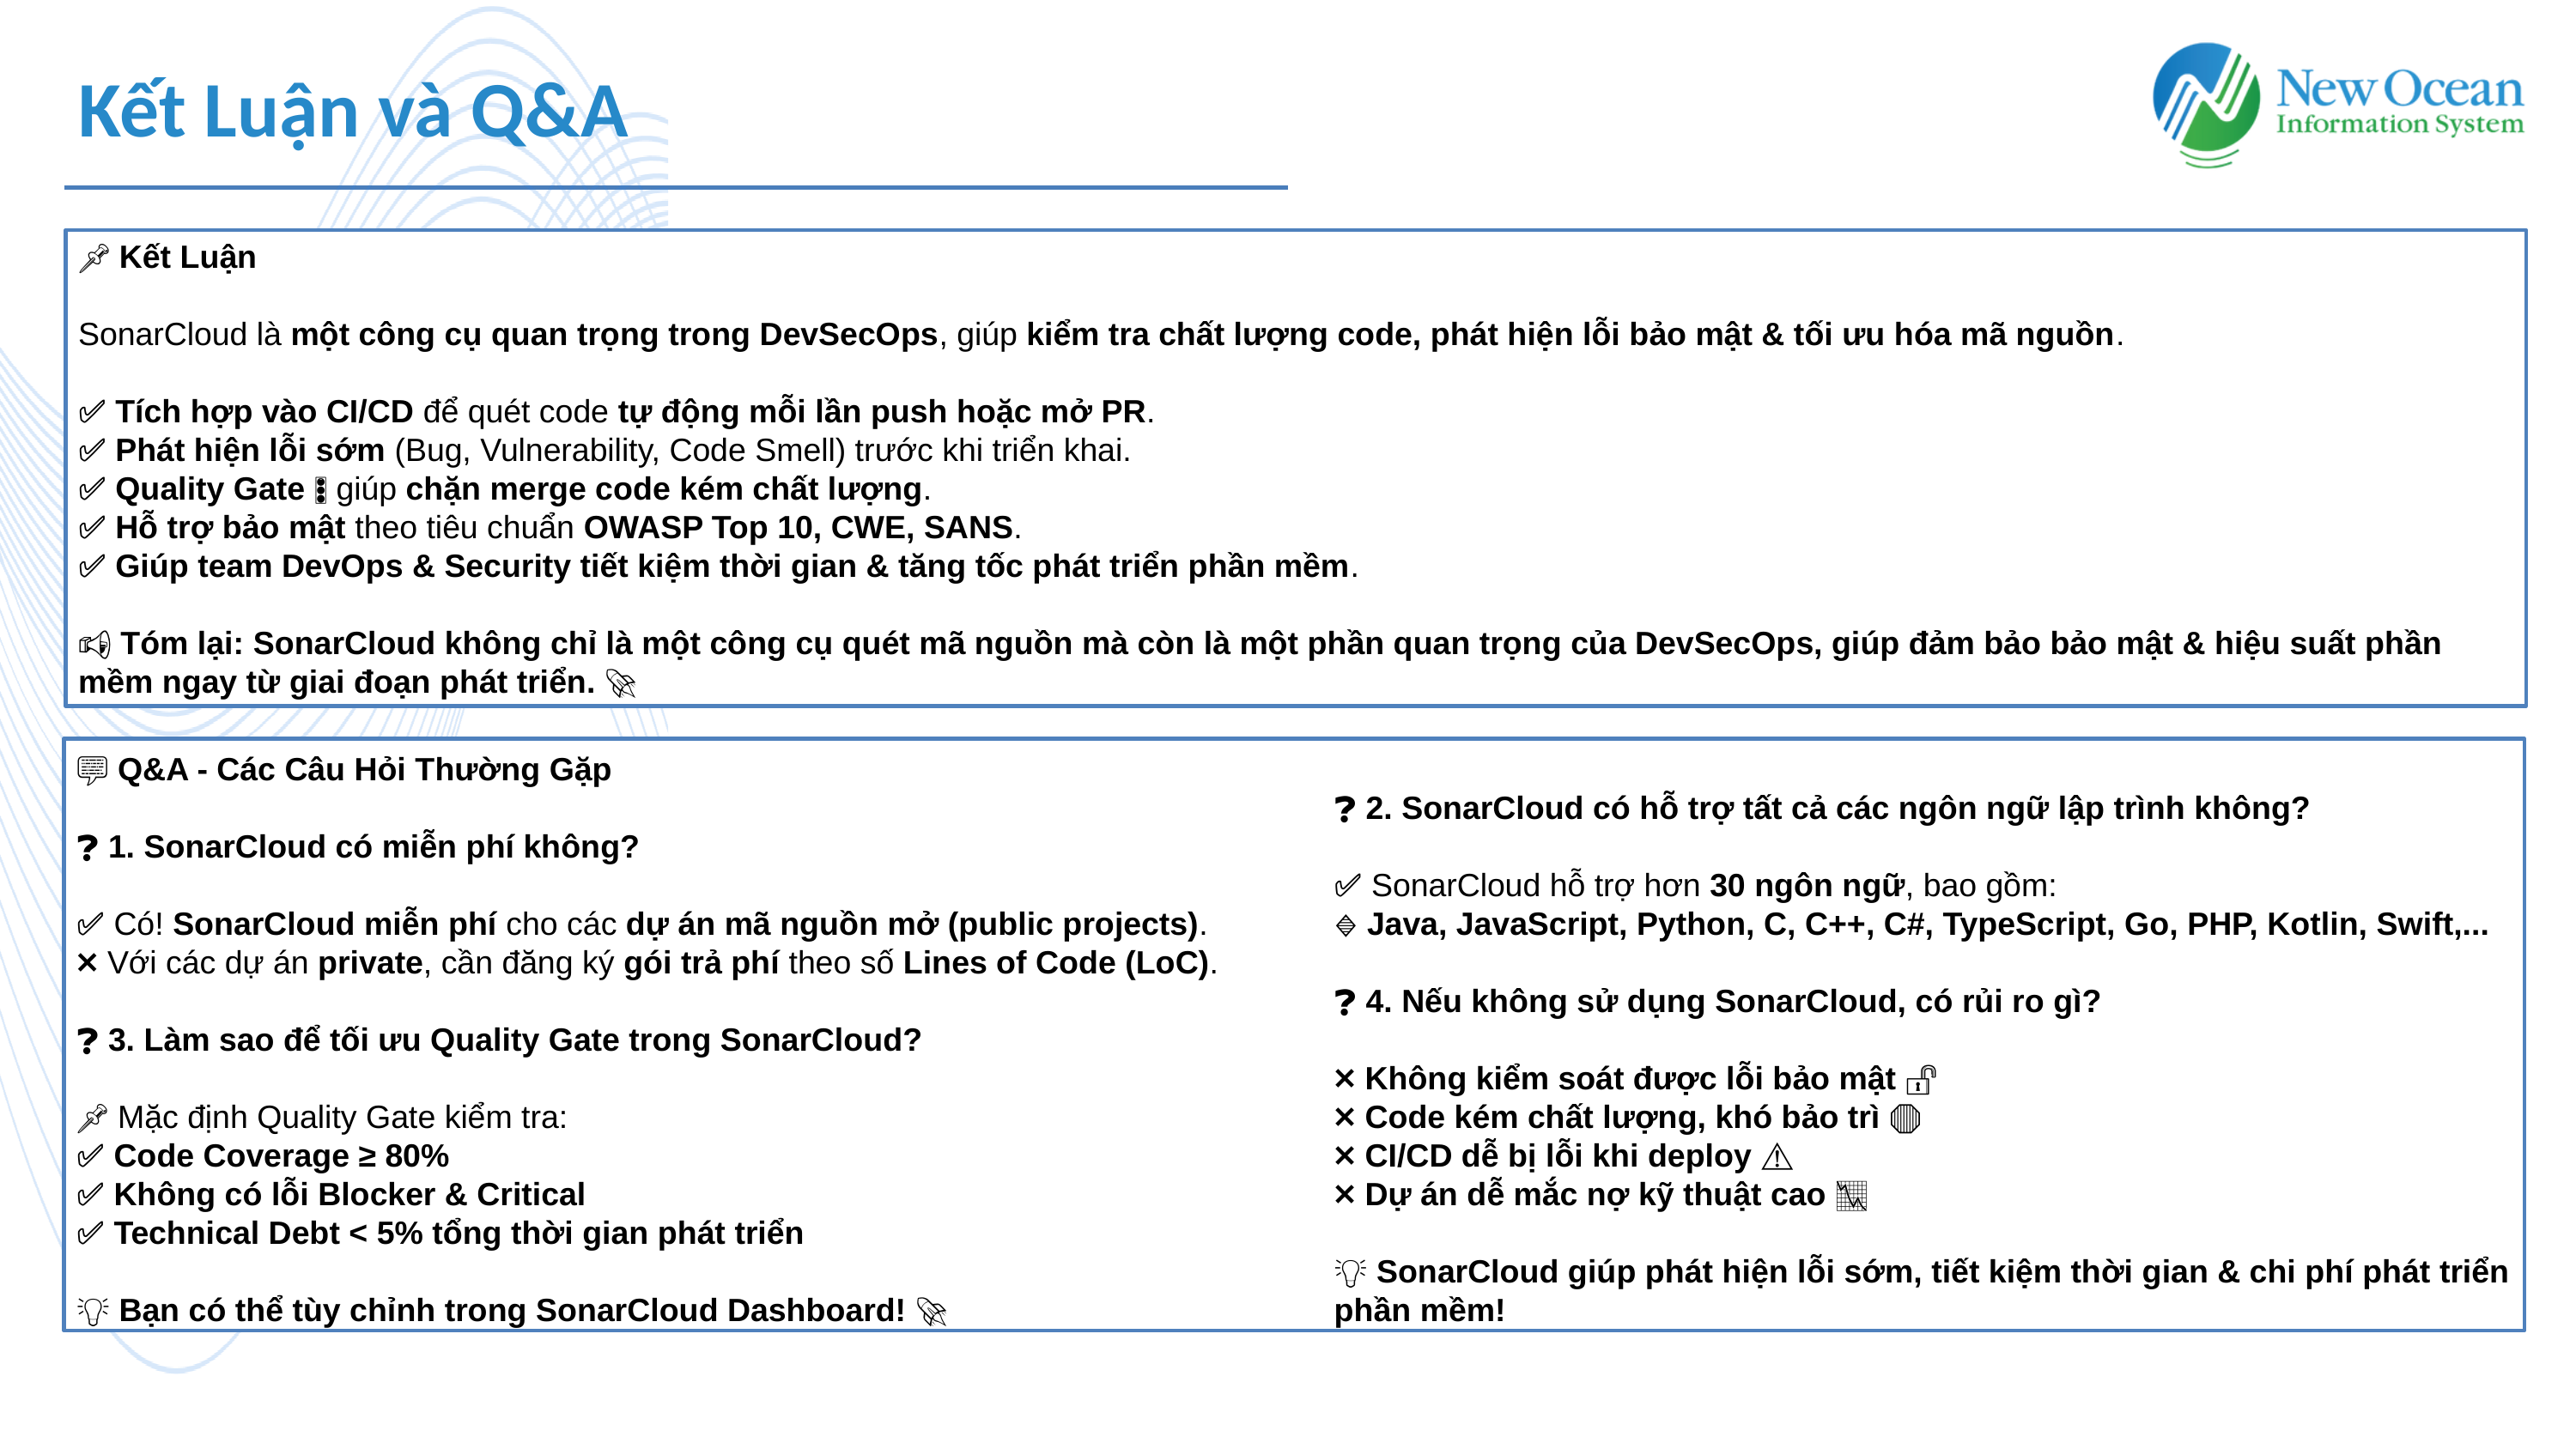

# Kết Luận và Q&A
📌 Kết Luận

SonarCloud là một công cụ quan trọng trong DevSecOps, giúp kiểm tra chất lượng code, phát hiện lỗi bảo mật & tối ưu hóa mã nguồn.

✅ Tích hợp vào CI/CD để quét code tự động mỗi lần push hoặc mở PR.
✅ Phát hiện lỗi sớm (Bug, Vulnerability, Code Smell) trước khi triển khai.
✅ Quality Gate 🚦 giúp chặn merge code kém chất lượng.
✅ Hỗ trợ bảo mật theo tiêu chuẩn OWASP Top 10, CWE, SANS.
✅ Giúp team DevOps & Security tiết kiệm thời gian & tăng tốc phát triển phần mềm.

📢 Tóm lại: SonarCloud không chỉ là một công cụ quét mã nguồn mà còn là một phần quan trọng của DevSecOps, giúp đảm bảo bảo mật & hiệu suất phần mềm ngay từ giai đoạn phát triển. 🚀

💬 Q&A - Các Câu Hỏi Thường Gặp

❓ 1. SonarCloud có miễn phí không?

✅ Có! SonarCloud miễn phí cho các dự án mã nguồn mở (public projects).
❌ Với các dự án private, cần đăng ký gói trả phí theo số Lines of Code (LoC).

❓ 3. Làm sao để tối ưu Quality Gate trong SonarCloud?

📌 Mặc định Quality Gate kiểm tra:
✅ Code Coverage ≥ 80%
✅ Không có lỗi Blocker & Critical
✅ Technical Debt < 5% tổng thời gian phát triển

💡 Bạn có thể tùy chỉnh trong SonarCloud Dashboard! 🚀

❓ 2. SonarCloud có hỗ trợ tất cả các ngôn ngữ lập trình không?

✅ SonarCloud hỗ trợ hơn 30 ngôn ngữ, bao gồm:
🔹 Java, JavaScript, Python, C, C++, C#, TypeScript, Go, PHP, Kotlin, Swift,...

❓ 4. Nếu không sử dụng SonarCloud, có rủi ro gì?

❌ Không kiểm soát được lỗi bảo mật 🔓
❌ Code kém chất lượng, khó bảo trì 🛑
❌ CI/CD dễ bị lỗi khi deploy ⚠️
❌ Dự án dễ mắc nợ kỹ thuật cao 📉

💡 SonarCloud giúp phát hiện lỗi sớm, tiết kiệm thời gian & chi phí phát triển phần mềm!